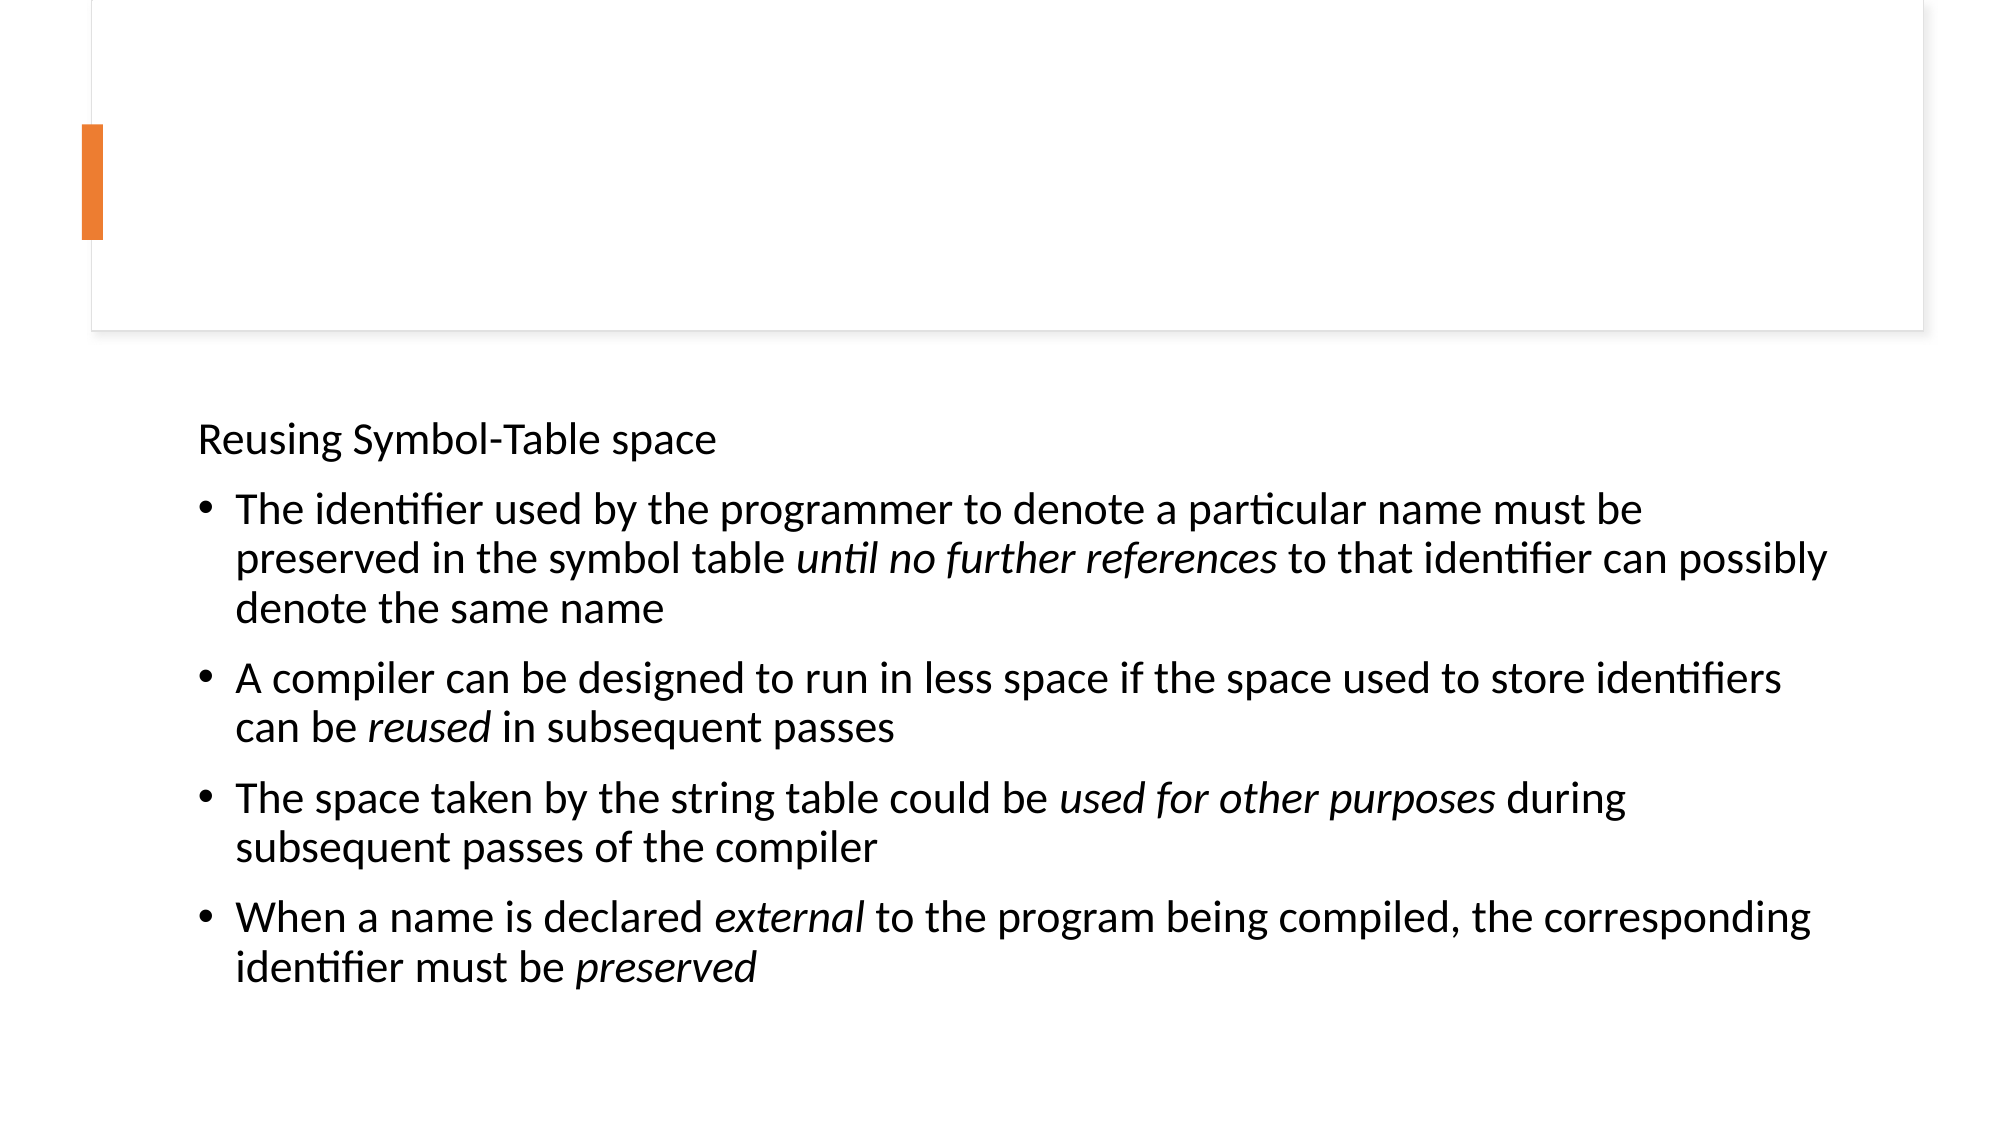

Reusing Symbol-Table space
The identifier used by the programmer to denote a particular name must be preserved in the symbol table until no further references to that identifier can possibly denote the same name
A compiler can be designed to run in less space if the space used to store identifiers can be reused in subsequent passes
The space taken by the string table could be used for other purposes during subsequent passes of the compiler
When a name is declared external to the program being compiled, the corresponding identifier must be preserved